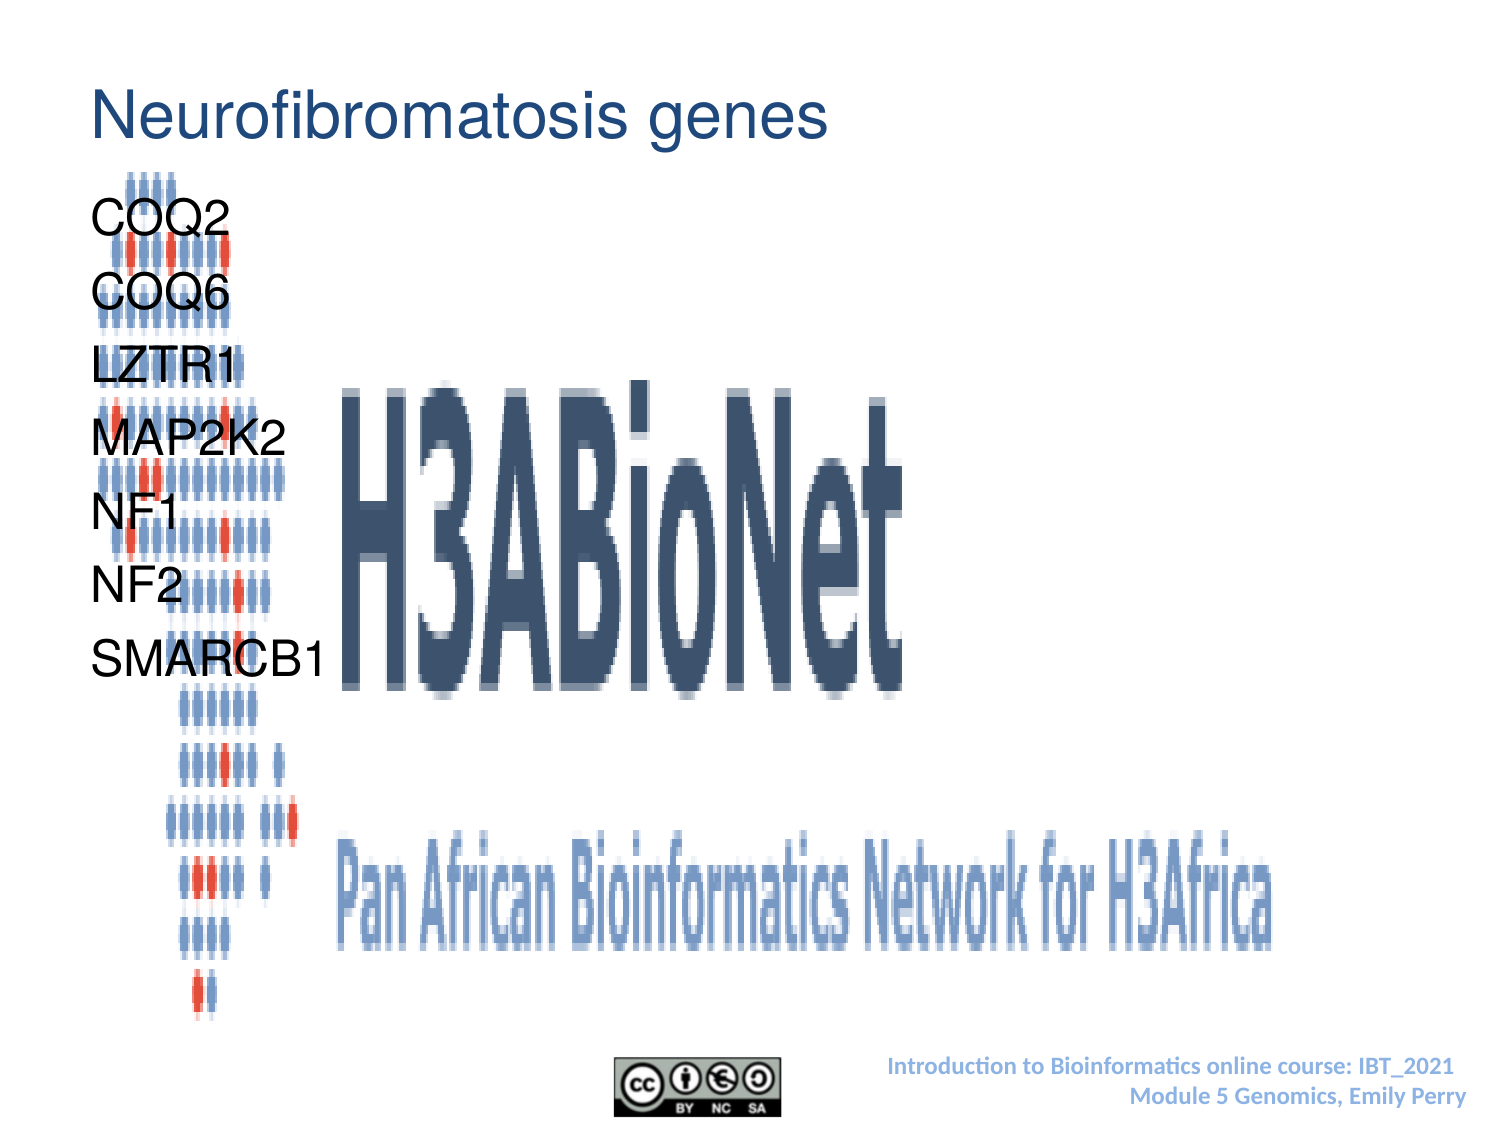

# Neurofibromatosis genes
COQ2
COQ6
LZTR1
MAP2K2
NF1
NF2
SMARCB1